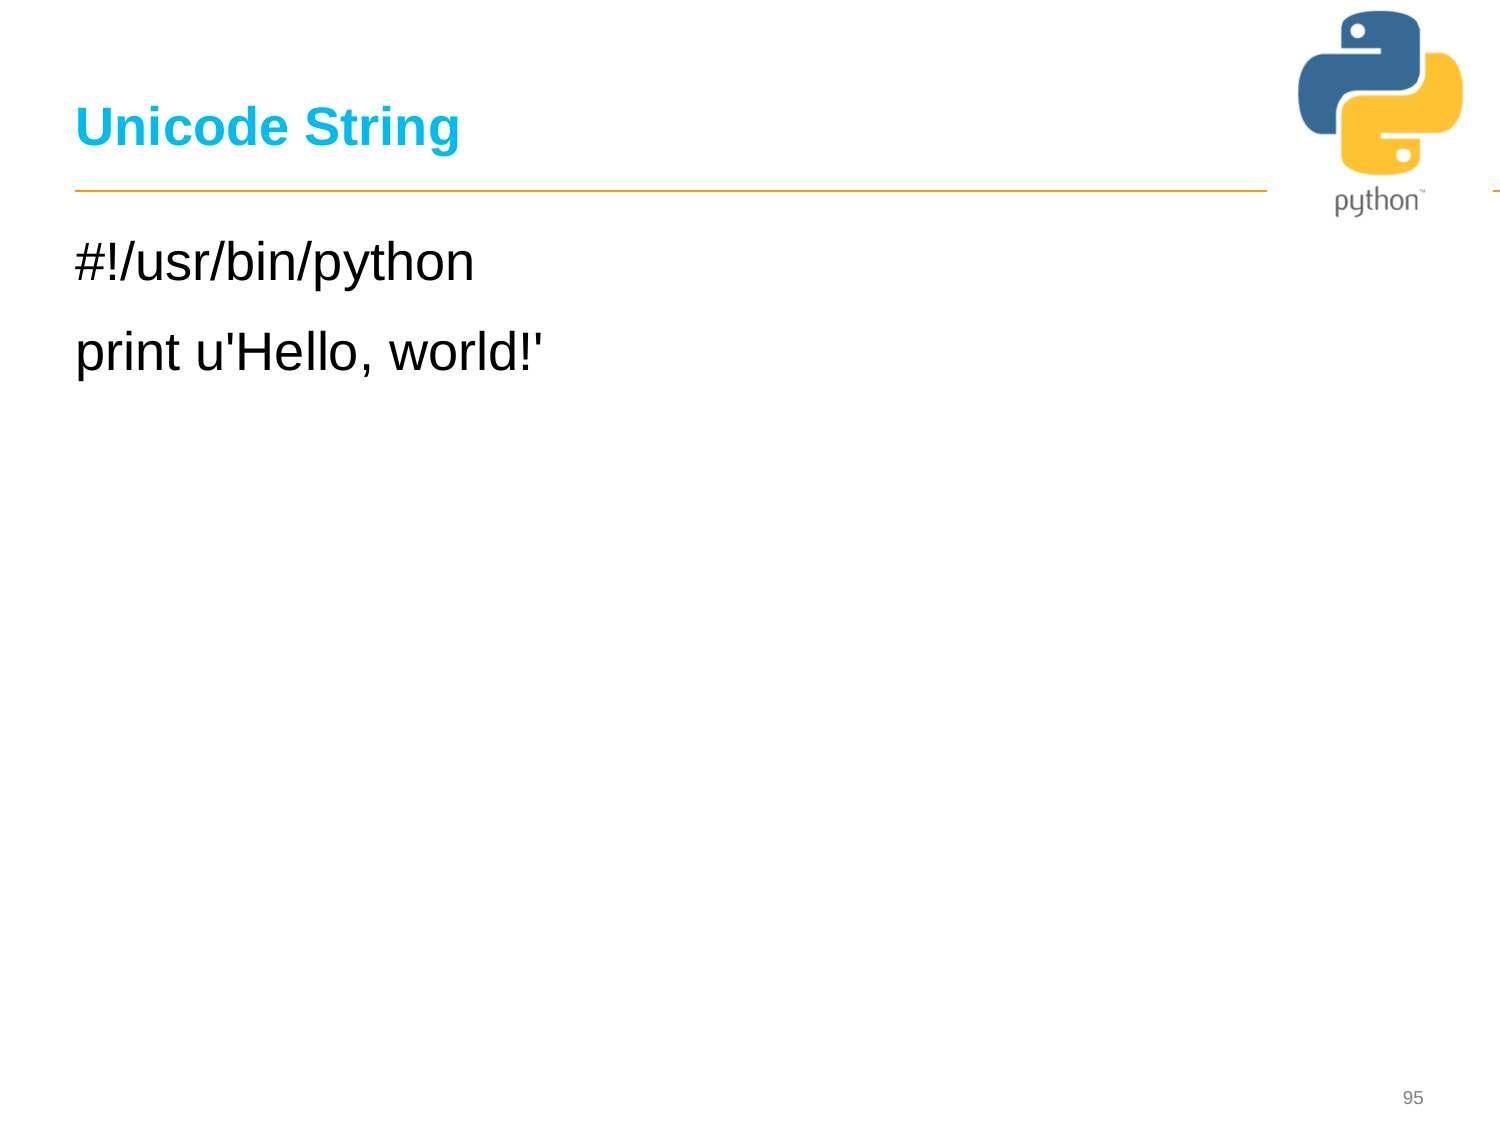

95
# Unicode String
#!/usr/bin/python
print u'Hello, world!'